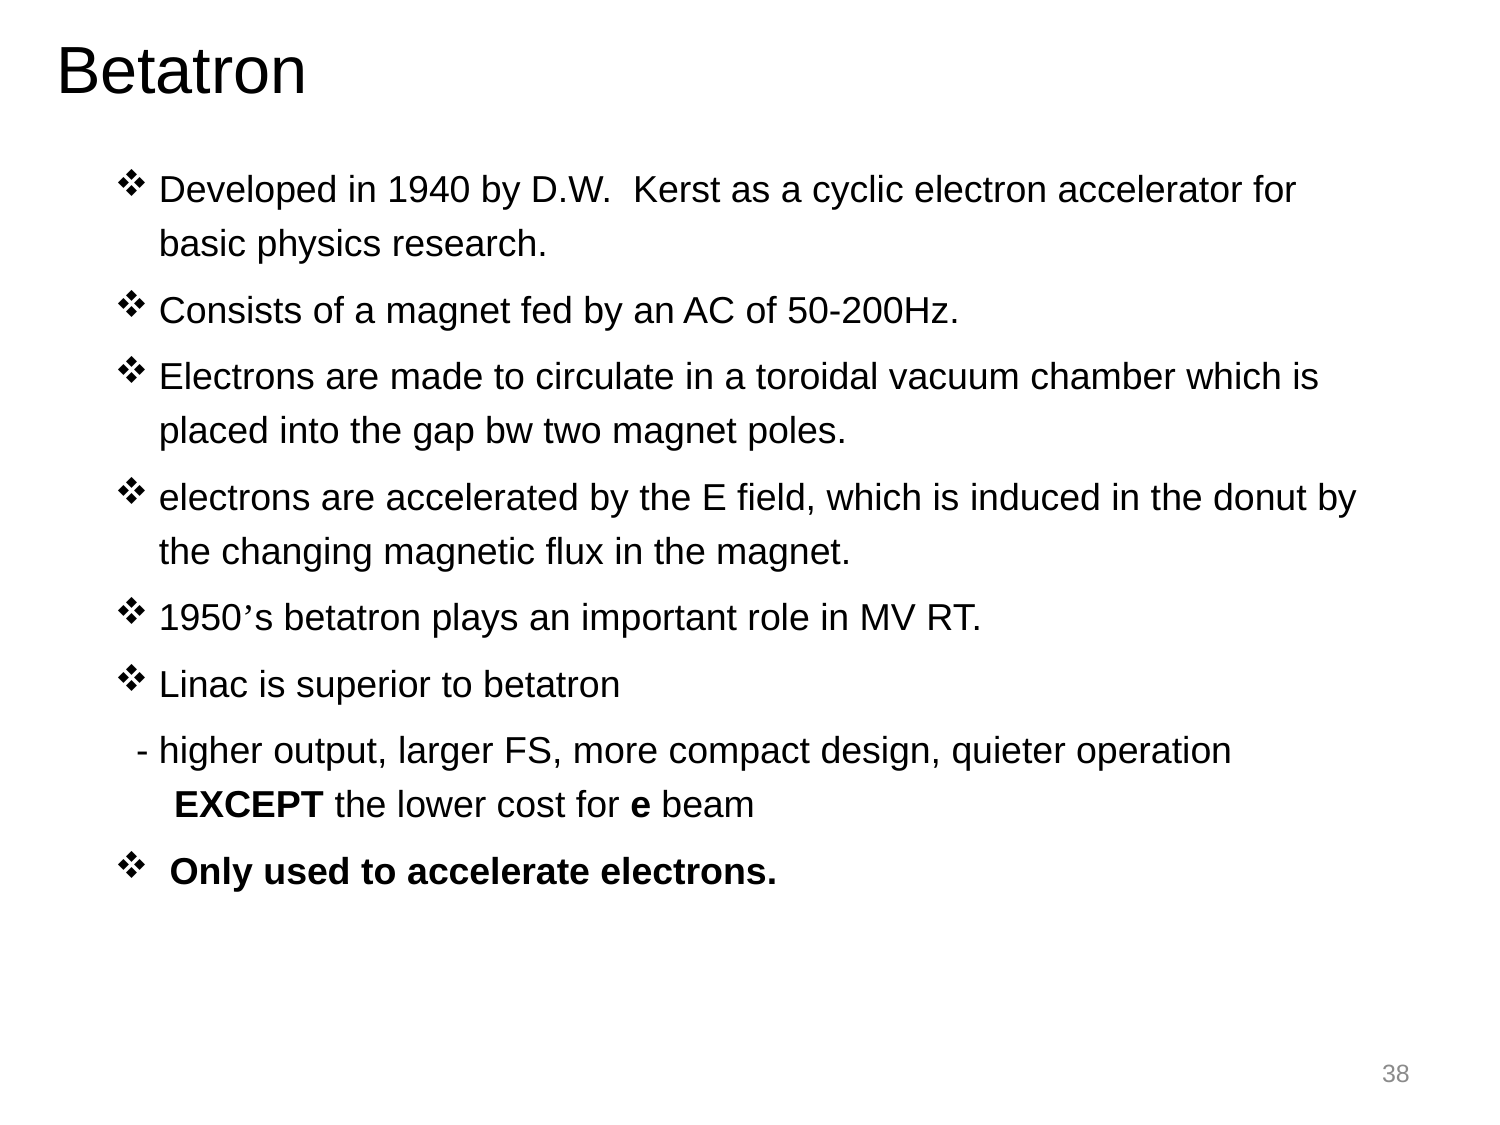

Betatron
Developed in 1940 by D.W.  Kerst as a cyclic electron accelerator for basic physics research.
Consists of a magnet fed by an AC of 50-200Hz.
Electrons are made to circulate in a toroidal vacuum chamber which is placed into the gap bw two magnet poles.
electrons are accelerated by the E field, which is induced in the donut by the changing magnetic flux in the magnet.
1950’s betatron plays an important role in MV RT.
Linac is superior to betatron
  - higher output, larger FS, more compact design, quieter operation EXCEPT the lower cost for e beam
 Only used to accelerate electrons.
38